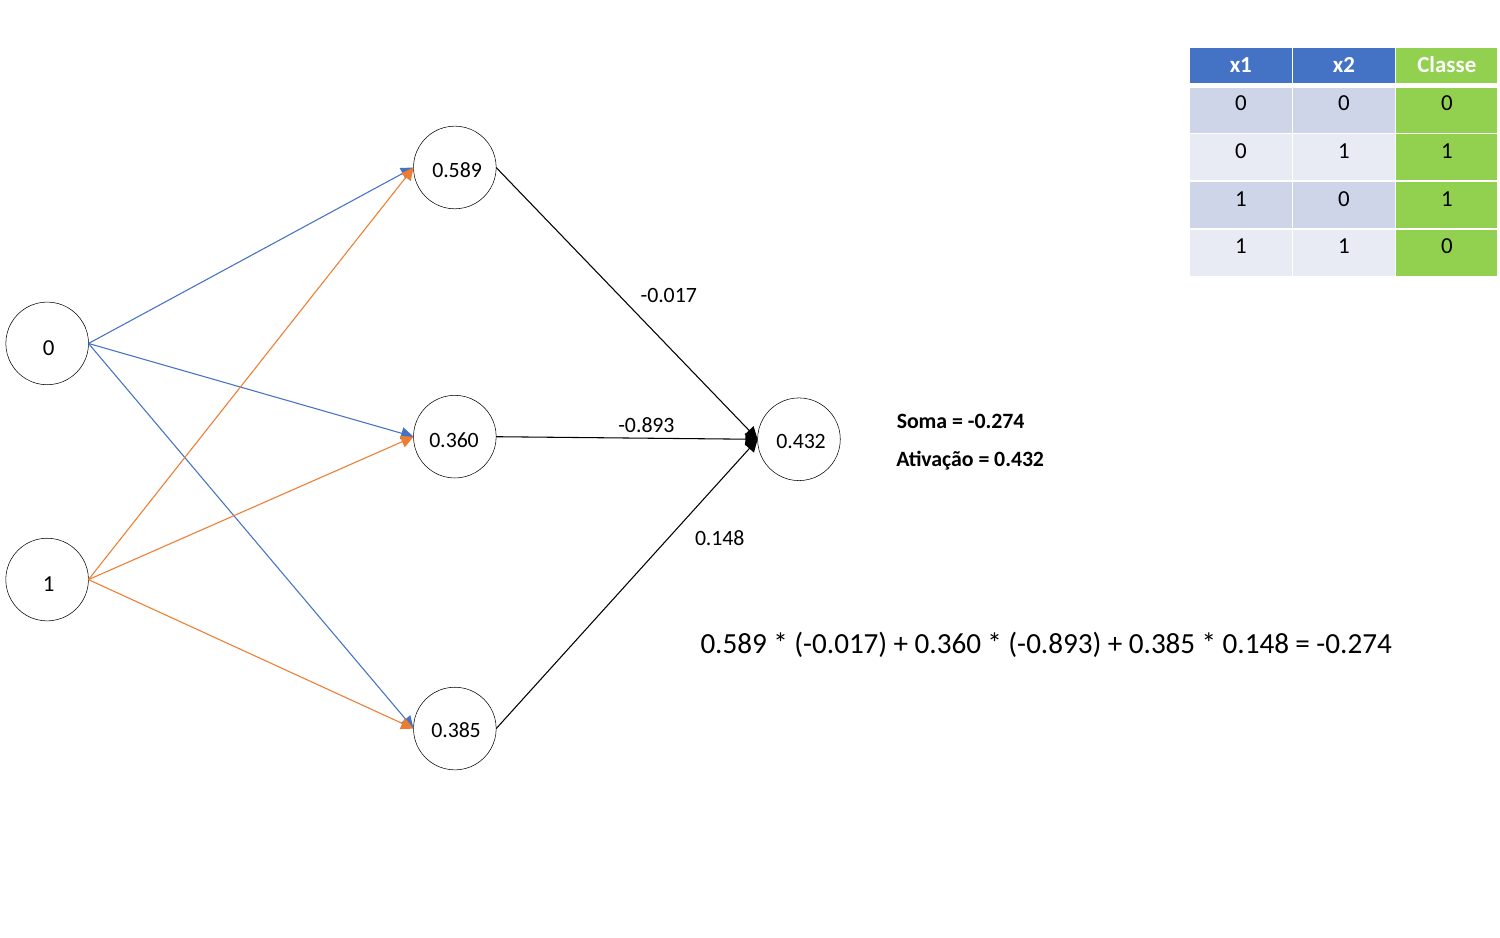

| x1 | x2 | Classe |
| --- | --- | --- |
| 0 | 0 | 0 |
| 0 | 1 | 1 |
| 1 | 0 | 1 |
| 1 | 1 | 0 |

-0.017

0

-0.893
0.148

1

0.589
Soma = -0.274
0.360
0.432
Ativação = 0.432
0.589 * (-0.017) + 0.360 * (-0.893) + 0.385 * 0.148 = -0.274
0.385